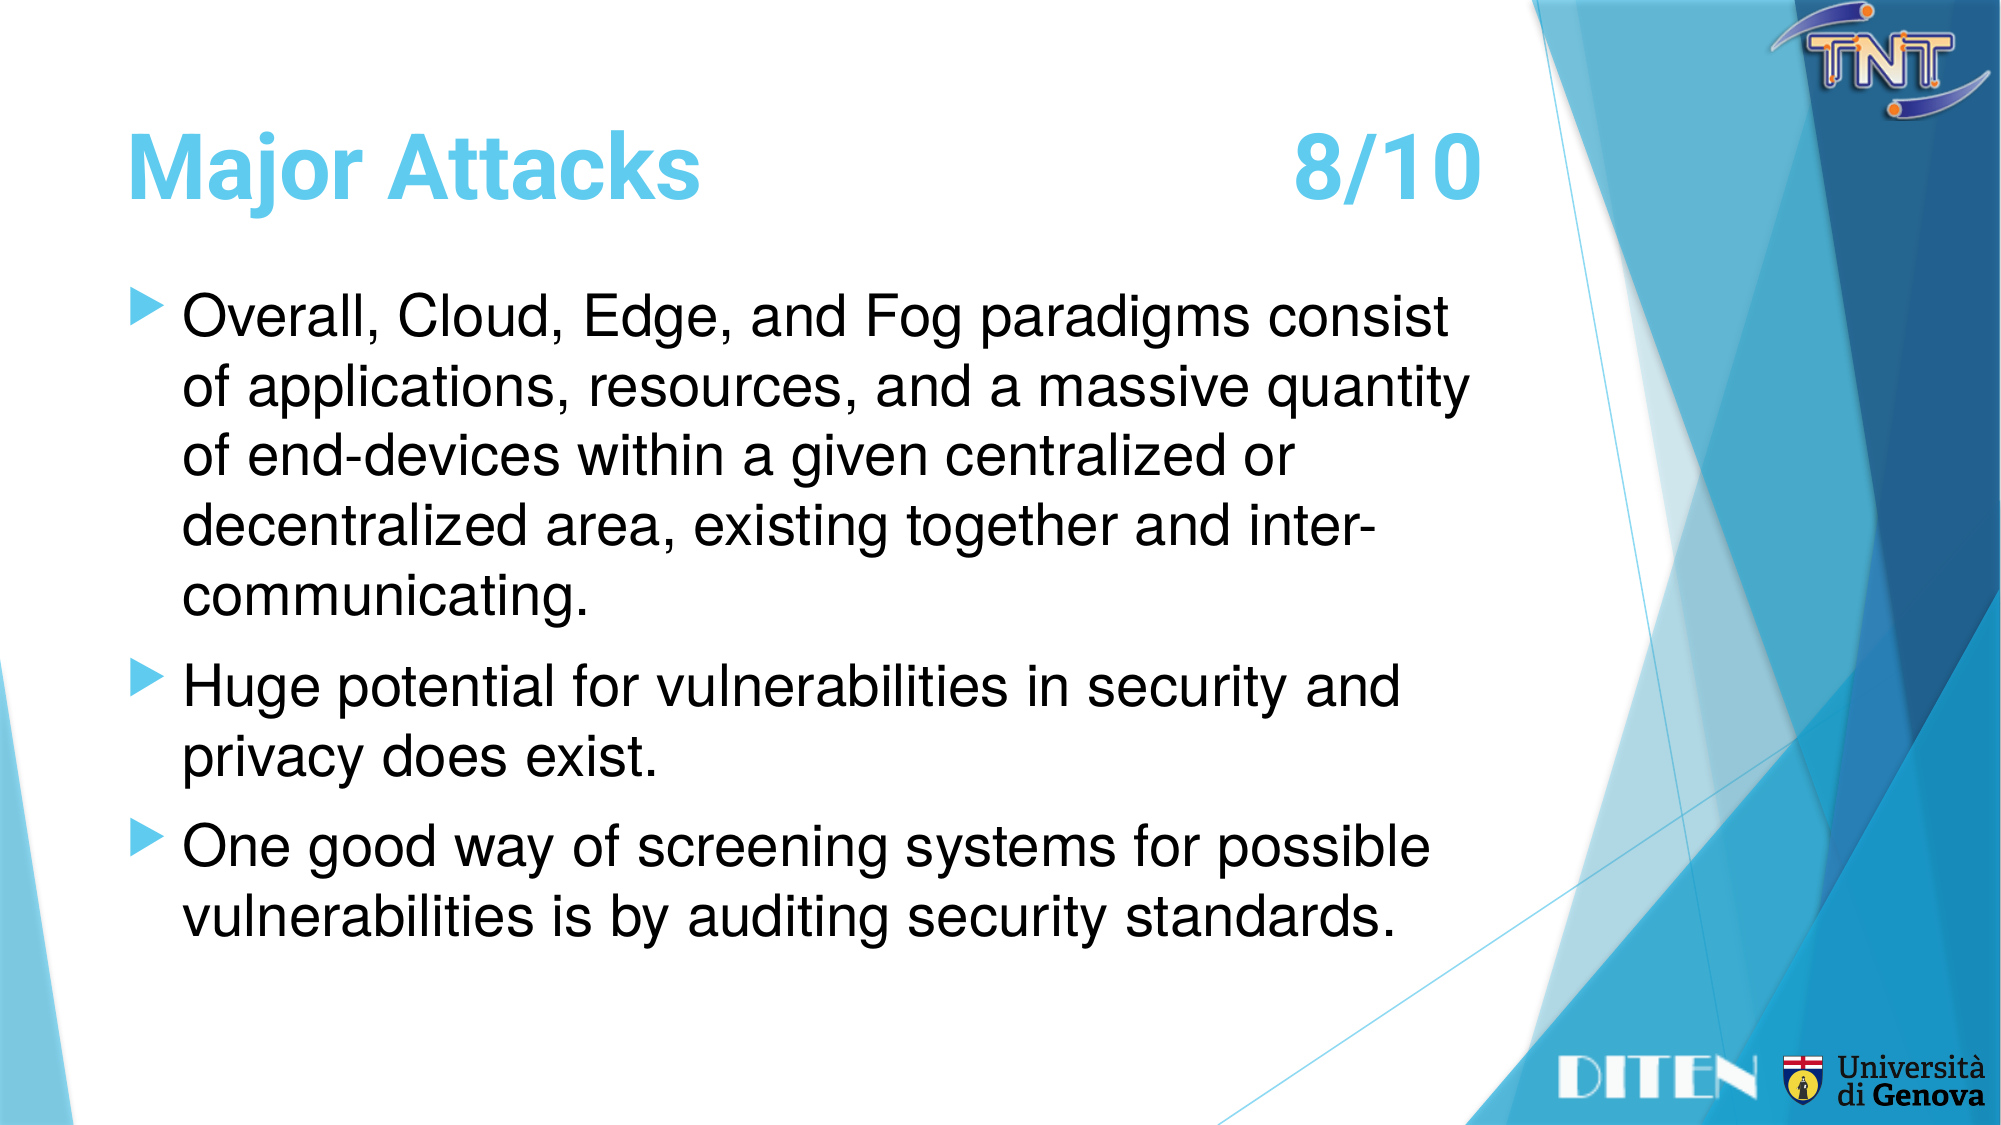

# Major Attacks	8/10
Overall, Cloud, Edge, and Fog paradigms consist of applications, resources, and a massive quantity of end-devices within a given centralized or decentralized area, existing together and inter-communicating.
Huge potential for vulnerabilities in security and privacy does exist.
One good way of screening systems for possible vulnerabilities is by auditing security standards.